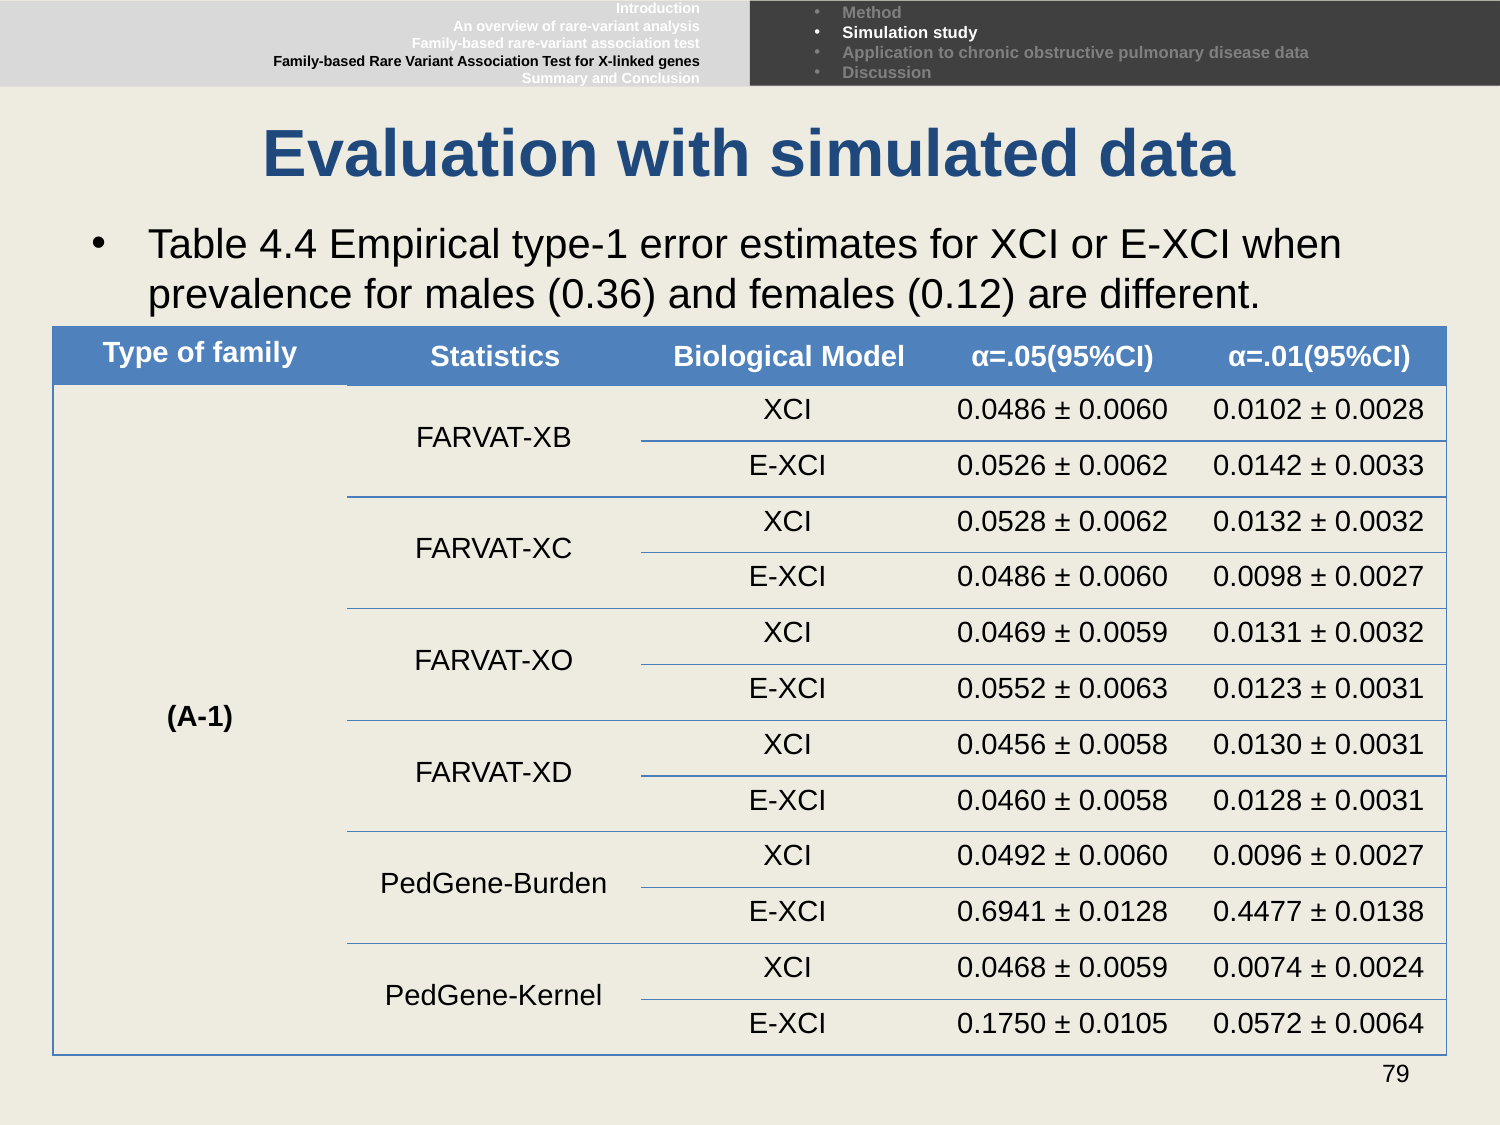

Introduction
An overview of rare-variant analysis
Family-based rare-variant association test
Family-based Rare Variant Association Test for X-linked genes
Summary and Conclusion
Method
Simulation study
Application to chronic obstructive pulmonary disease data
Discussion

# Evaluation with simulated data
Table 4.4 Empirical type-1 error estimates for XCI or E-XCI when prevalence for males (0.36) and females (0.12) are different.
| Type of family | Statistics | Biological Model | α=.05(95%CI) | α=.01(95%CI) |
| --- | --- | --- | --- | --- |
| (A-1) | FARVAT-XB | XCI | 0.0486 ± 0.0060 | 0.0102 ± 0.0028 |
|  |  | E-XCI | 0.0526 ± 0.0062 | 0.0142 ± 0.0033 |
|  | FARVAT-XC | XCI | 0.0528 ± 0.0062 | 0.0132 ± 0.0032 |
|  |  | E-XCI | 0.0486 ± 0.0060 | 0.0098 ± 0.0027 |
|  | FARVAT-XO | XCI | 0.0469 ± 0.0059 | 0.0131 ± 0.0032 |
|  |  | E-XCI | 0.0552 ± 0.0063 | 0.0123 ± 0.0031 |
|  | FARVAT-XD | XCI | 0.0456 ± 0.0058 | 0.0130 ± 0.0031 |
|  |  | E-XCI | 0.0460 ± 0.0058 | 0.0128 ± 0.0031 |
|  | PedGene-Burden | XCI | 0.0492 ± 0.0060 | 0.0096 ± 0.0027 |
|  |  | E-XCI | 0.6941 ± 0.0128 | 0.4477 ± 0.0138 |
|  | PedGene-Kernel | XCI | 0.0468 ± 0.0059 | 0.0074 ± 0.0024 |
|  |  | E-XCI | 0.1750 ± 0.0105 | 0.0572 ± 0.0064 |
79